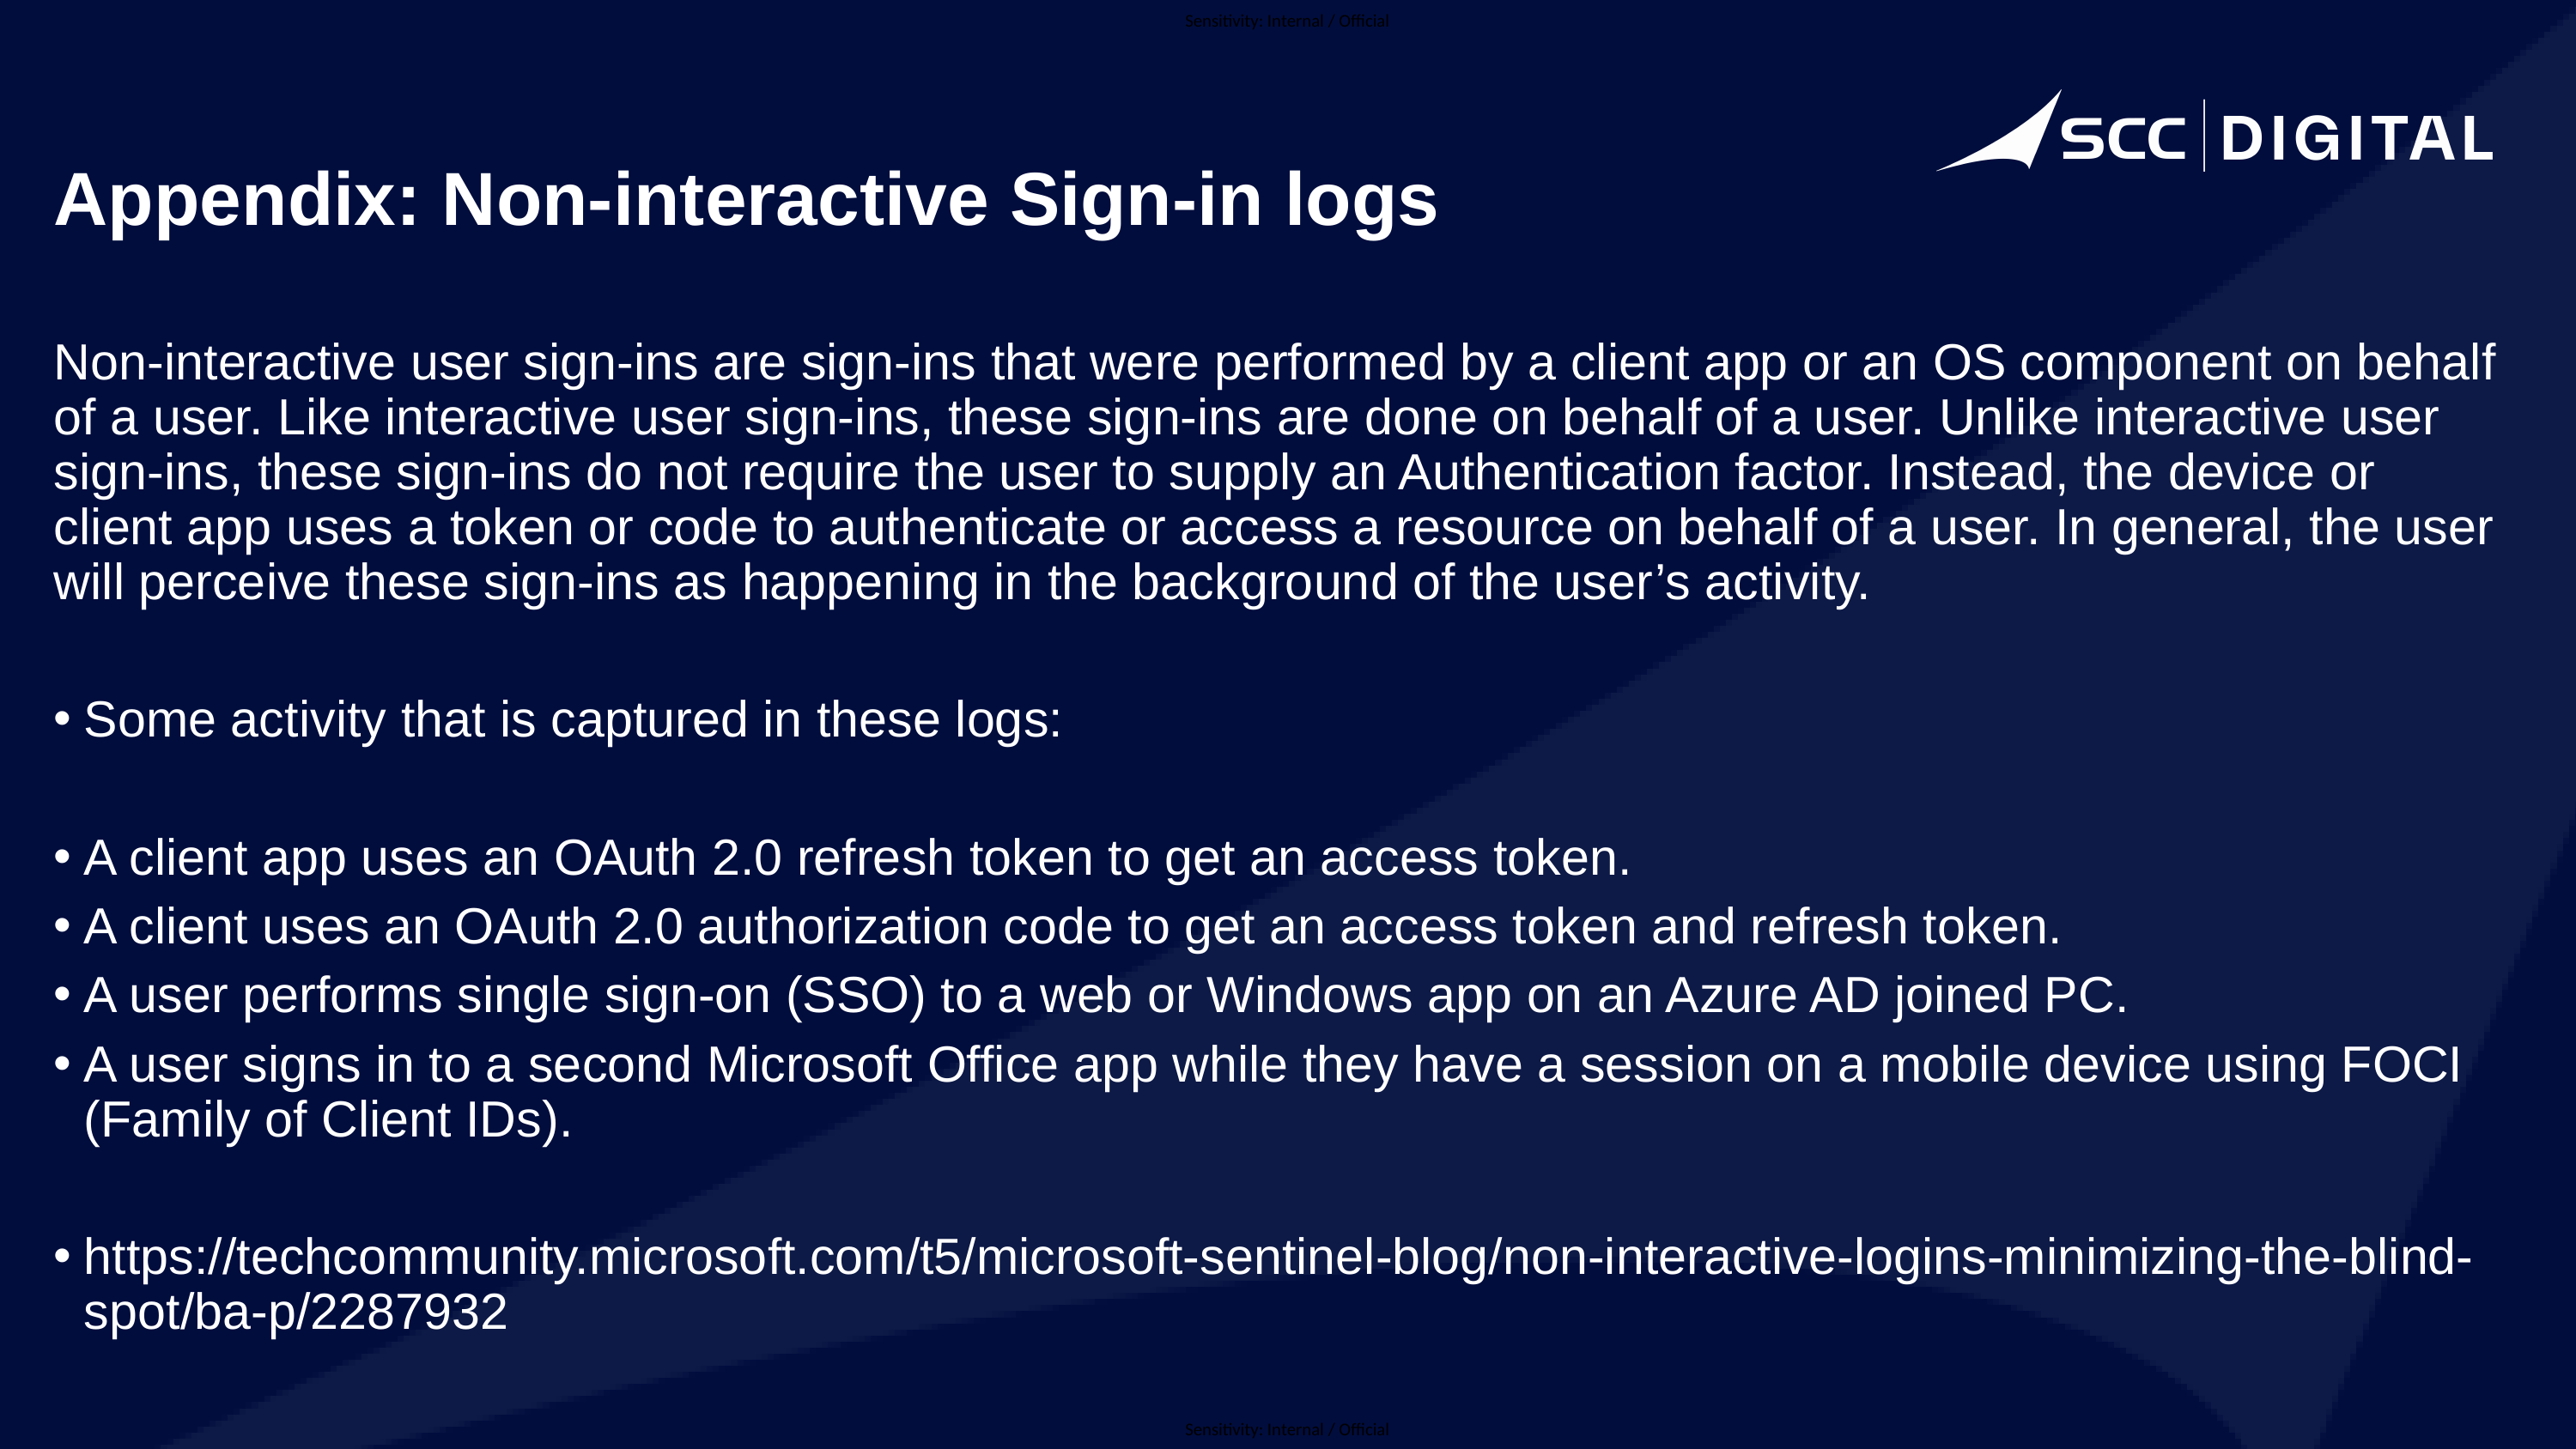

# Appendix: Non-interactive Sign-in logs
Non-interactive user sign-ins are sign-ins that were performed by a client app or an OS component on behalf of a user. Like interactive user sign-ins, these sign-ins are done on behalf of a user. Unlike interactive user sign-ins, these sign-ins do not require the user to supply an Authentication factor. Instead, the device or client app uses a token or code to authenticate or access a resource on behalf of a user. In general, the user will perceive these sign-ins as happening in the background of the user’s activity.

Some activity that is captured in these logs:

A client app uses an OAuth 2.0 refresh token to get an access token.
A client uses an OAuth 2.0 authorization code to get an access token and refresh token.
A user performs single sign-on (SSO) to a web or Windows app on an Azure AD joined PC.
A user signs in to a second Microsoft Office app while they have a session on a mobile device using FOCI (Family of Client IDs).

https://techcommunity.microsoft.com/t5/microsoft-sentinel-blog/non-interactive-logins-minimizing-the-blind-spot/ba-p/2287932